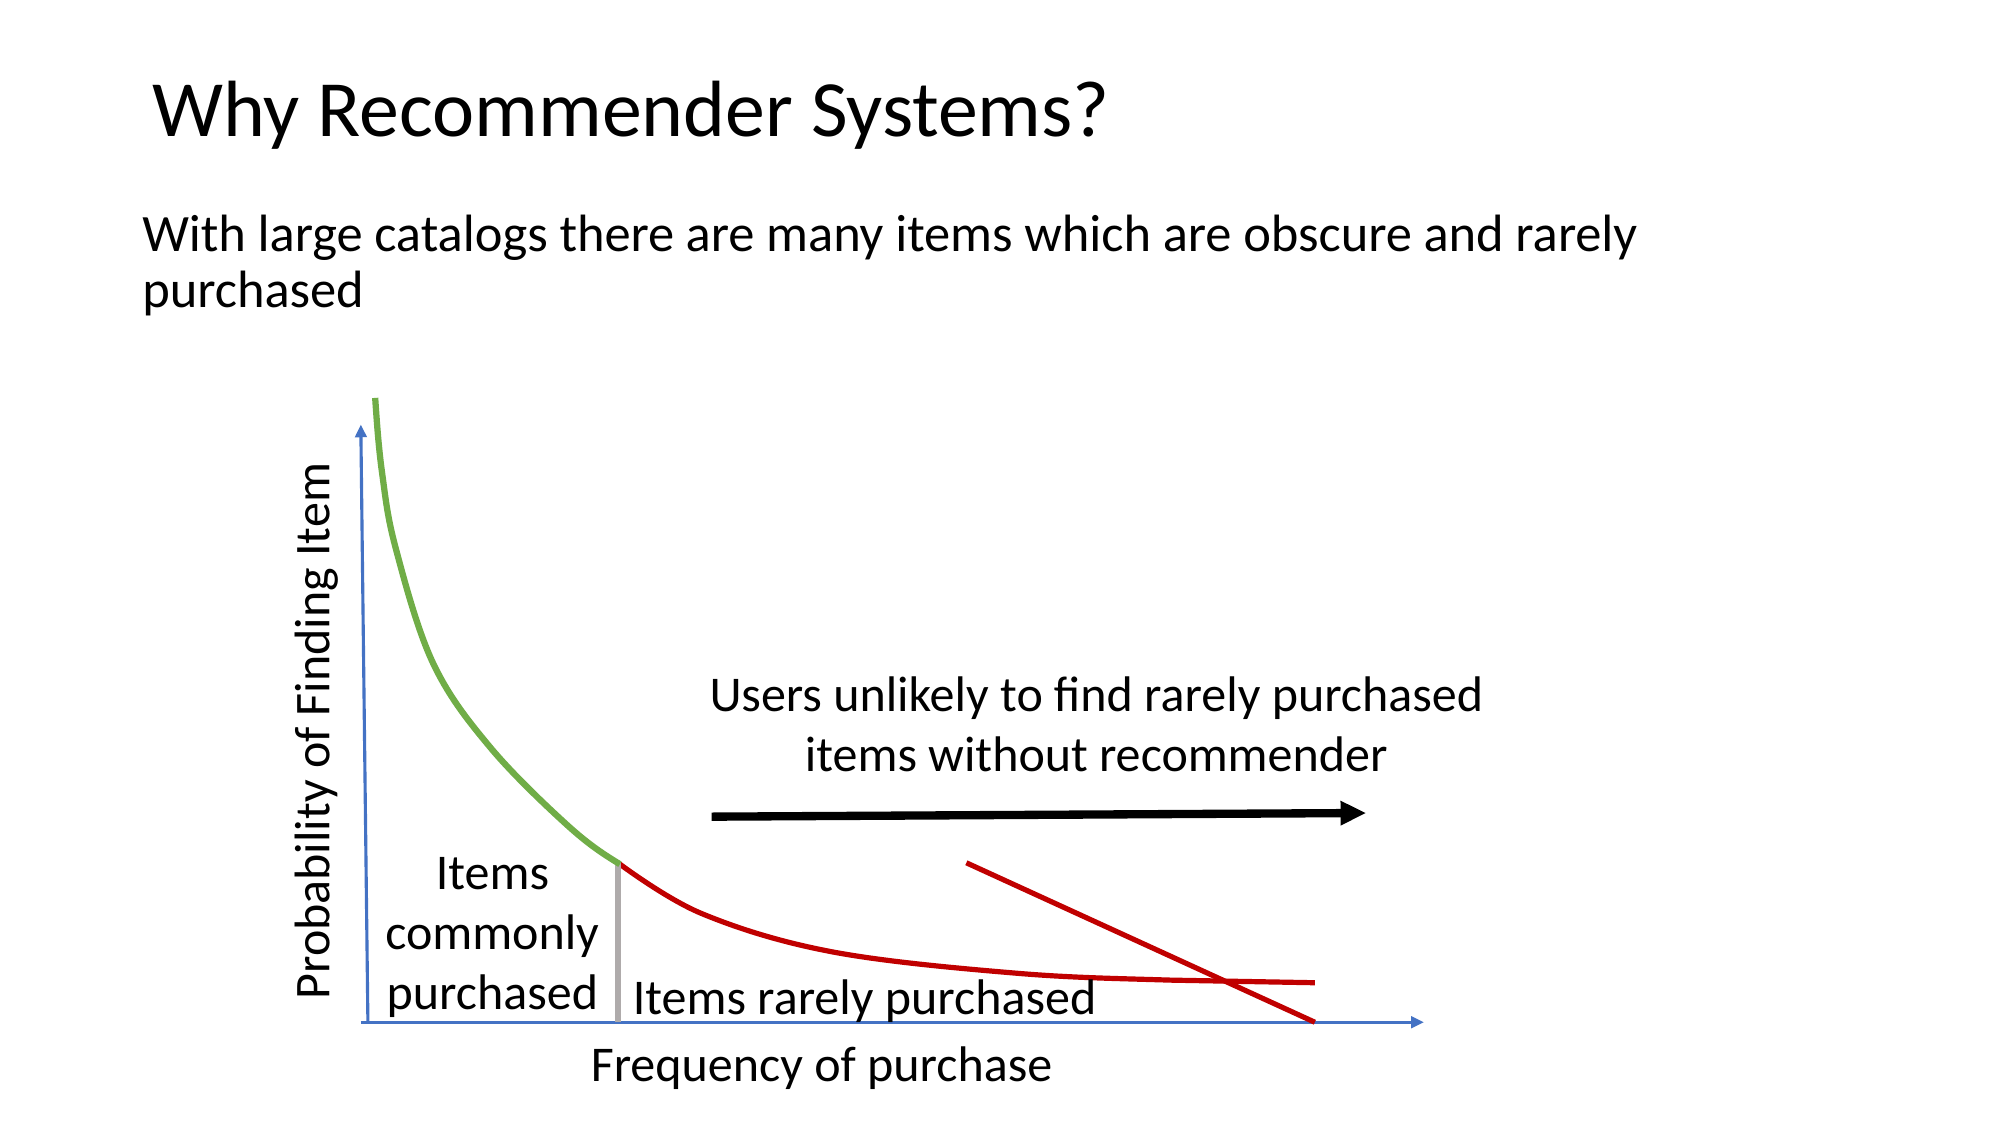

# Why Recommender Systems?
With large catalogs there are many items which are obscure and rarely purchased

Users unlikely to find rarely purchased items without recommender
Probability of Finding Item
Items commonly purchased

Items rarely purchased
Frequency of purchase